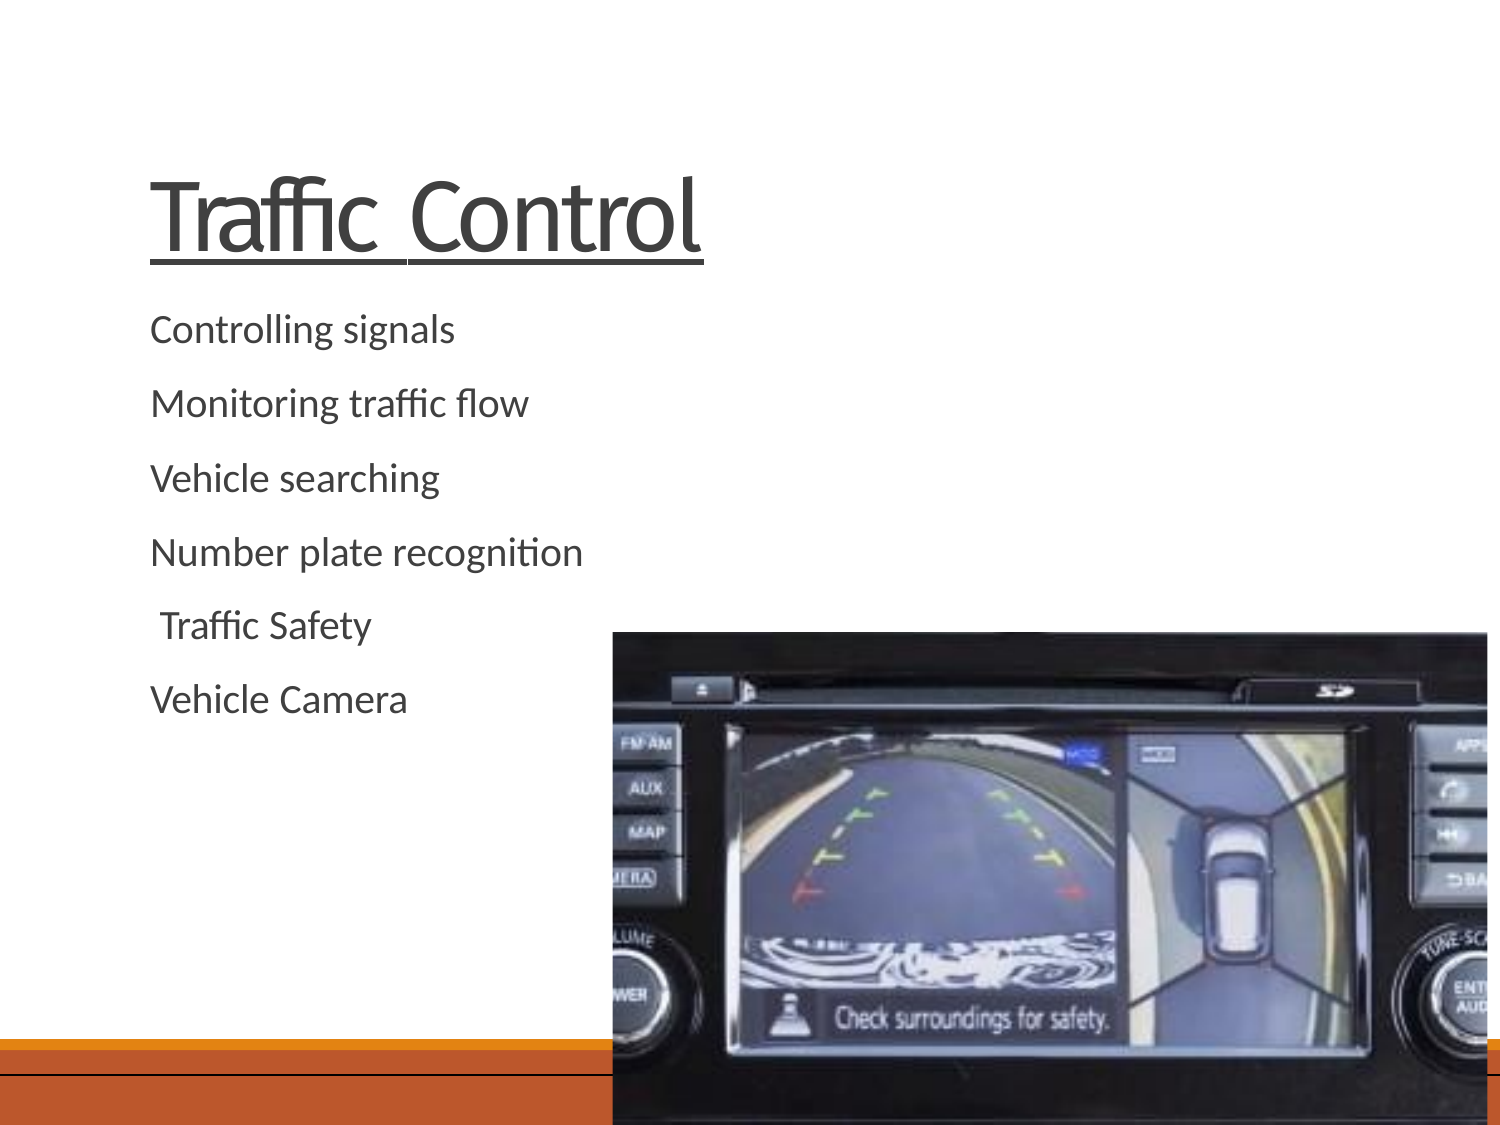

# Traffic Control
Controlling signals  Monitoring traffic flow  Vehicle searching  Number plate recognition  Traffic Safety
Vehicle Camera